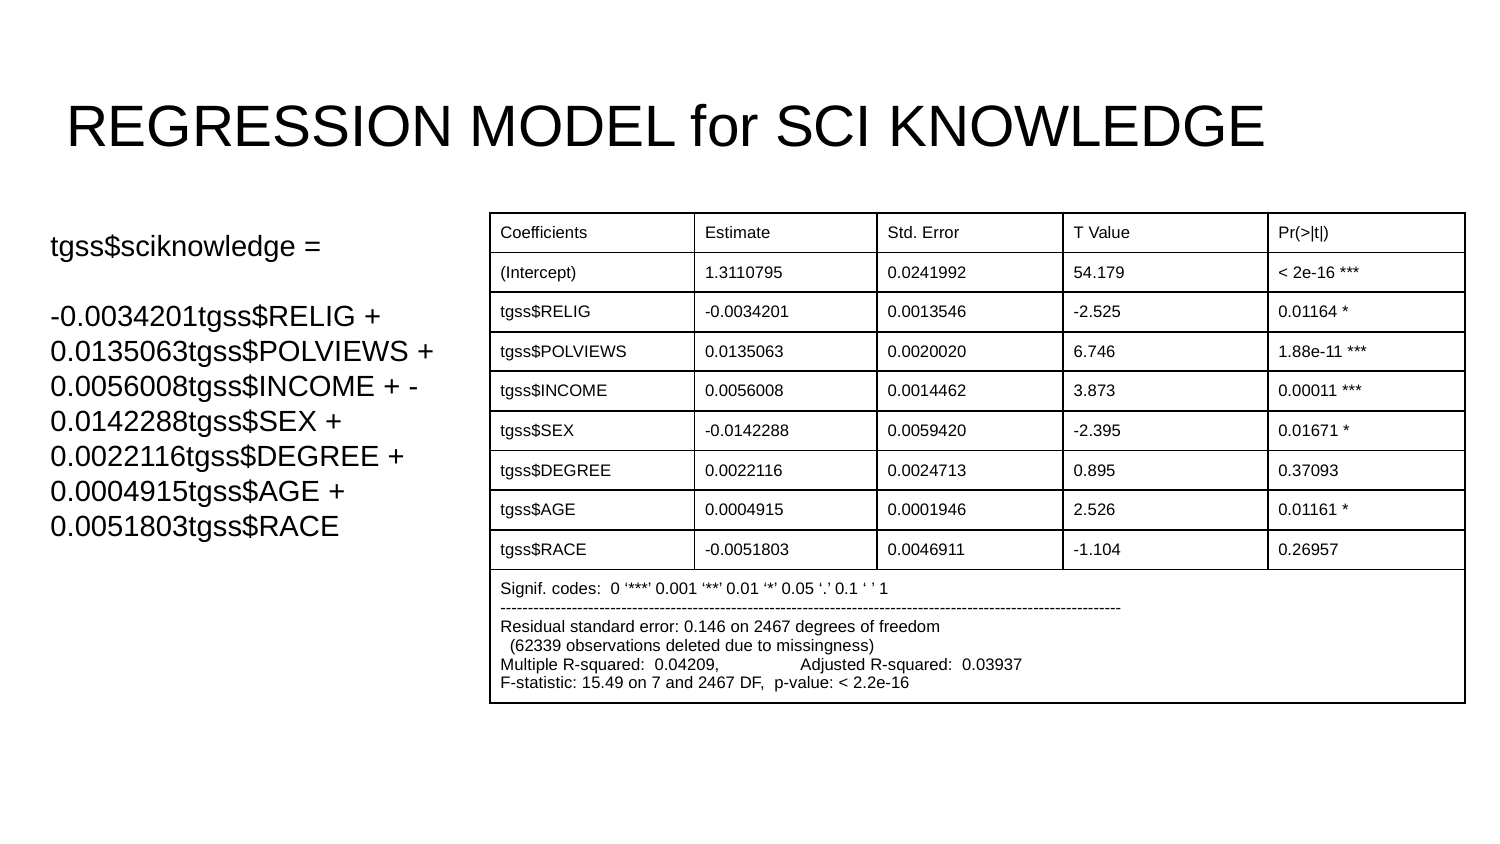

# REGRESSION MODEL for SCI KNOWLEDGE
tgss$sciknowledge =

-0.0034201tgss$RELIG + 0.0135063tgss$POLVIEWS + 0.0056008tgss$INCOME + -0.0142288tgss$SEX + 0.0022116tgss$DEGREE + 0.0004915tgss$AGE + 0.0051803tgss$RACE

| Coefficients | Estimate | Std. Error | T Value | Pr(>|t|) |
| --- | --- | --- | --- | --- |
| (Intercept) | 1.3110795 | 0.0241992 | 54.179 | < 2e-16 \*\*\* |
| tgss$RELIG | -0.0034201 | 0.0013546 | -2.525 | 0.01164 \* |
| tgss$POLVIEWS | 0.0135063 | 0.0020020 | 6.746 | 1.88e-11 \*\*\* |
| tgss$INCOME | 0.0056008 | 0.0014462 | 3.873 | 0.00011 \*\*\* |
| tgss$SEX | -0.0142288 | 0.0059420 | -2.395 | 0.01671 \* |
| tgss$DEGREE | 0.0022116 | 0.0024713 | 0.895 | 0.37093 |
| tgss$AGE | 0.0004915 | 0.0001946 | 2.526 | 0.01161 \* |
| tgss$RACE | -0.0051803 | 0.0046911 | -1.104 | 0.26957 |
| Signif. codes: 0 ‘\*\*\*’ 0.001 ‘\*\*’ 0.01 ‘\*’ 0.05 ‘.’ 0.1 ‘ ’ 1 ----------------------------------------------------------------------------------------------------------------- Residual standard error: 0.146 on 2467 degrees of freedom (62339 observations deleted due to missingness) Multiple R-squared: 0.04209, Adjusted R-squared: 0.03937 F-statistic: 15.49 on 7 and 2467 DF, p-value: < 2.2e-16 |  |  |  |  |
|  |  |  |  |  |
|  |  |  |  |  |